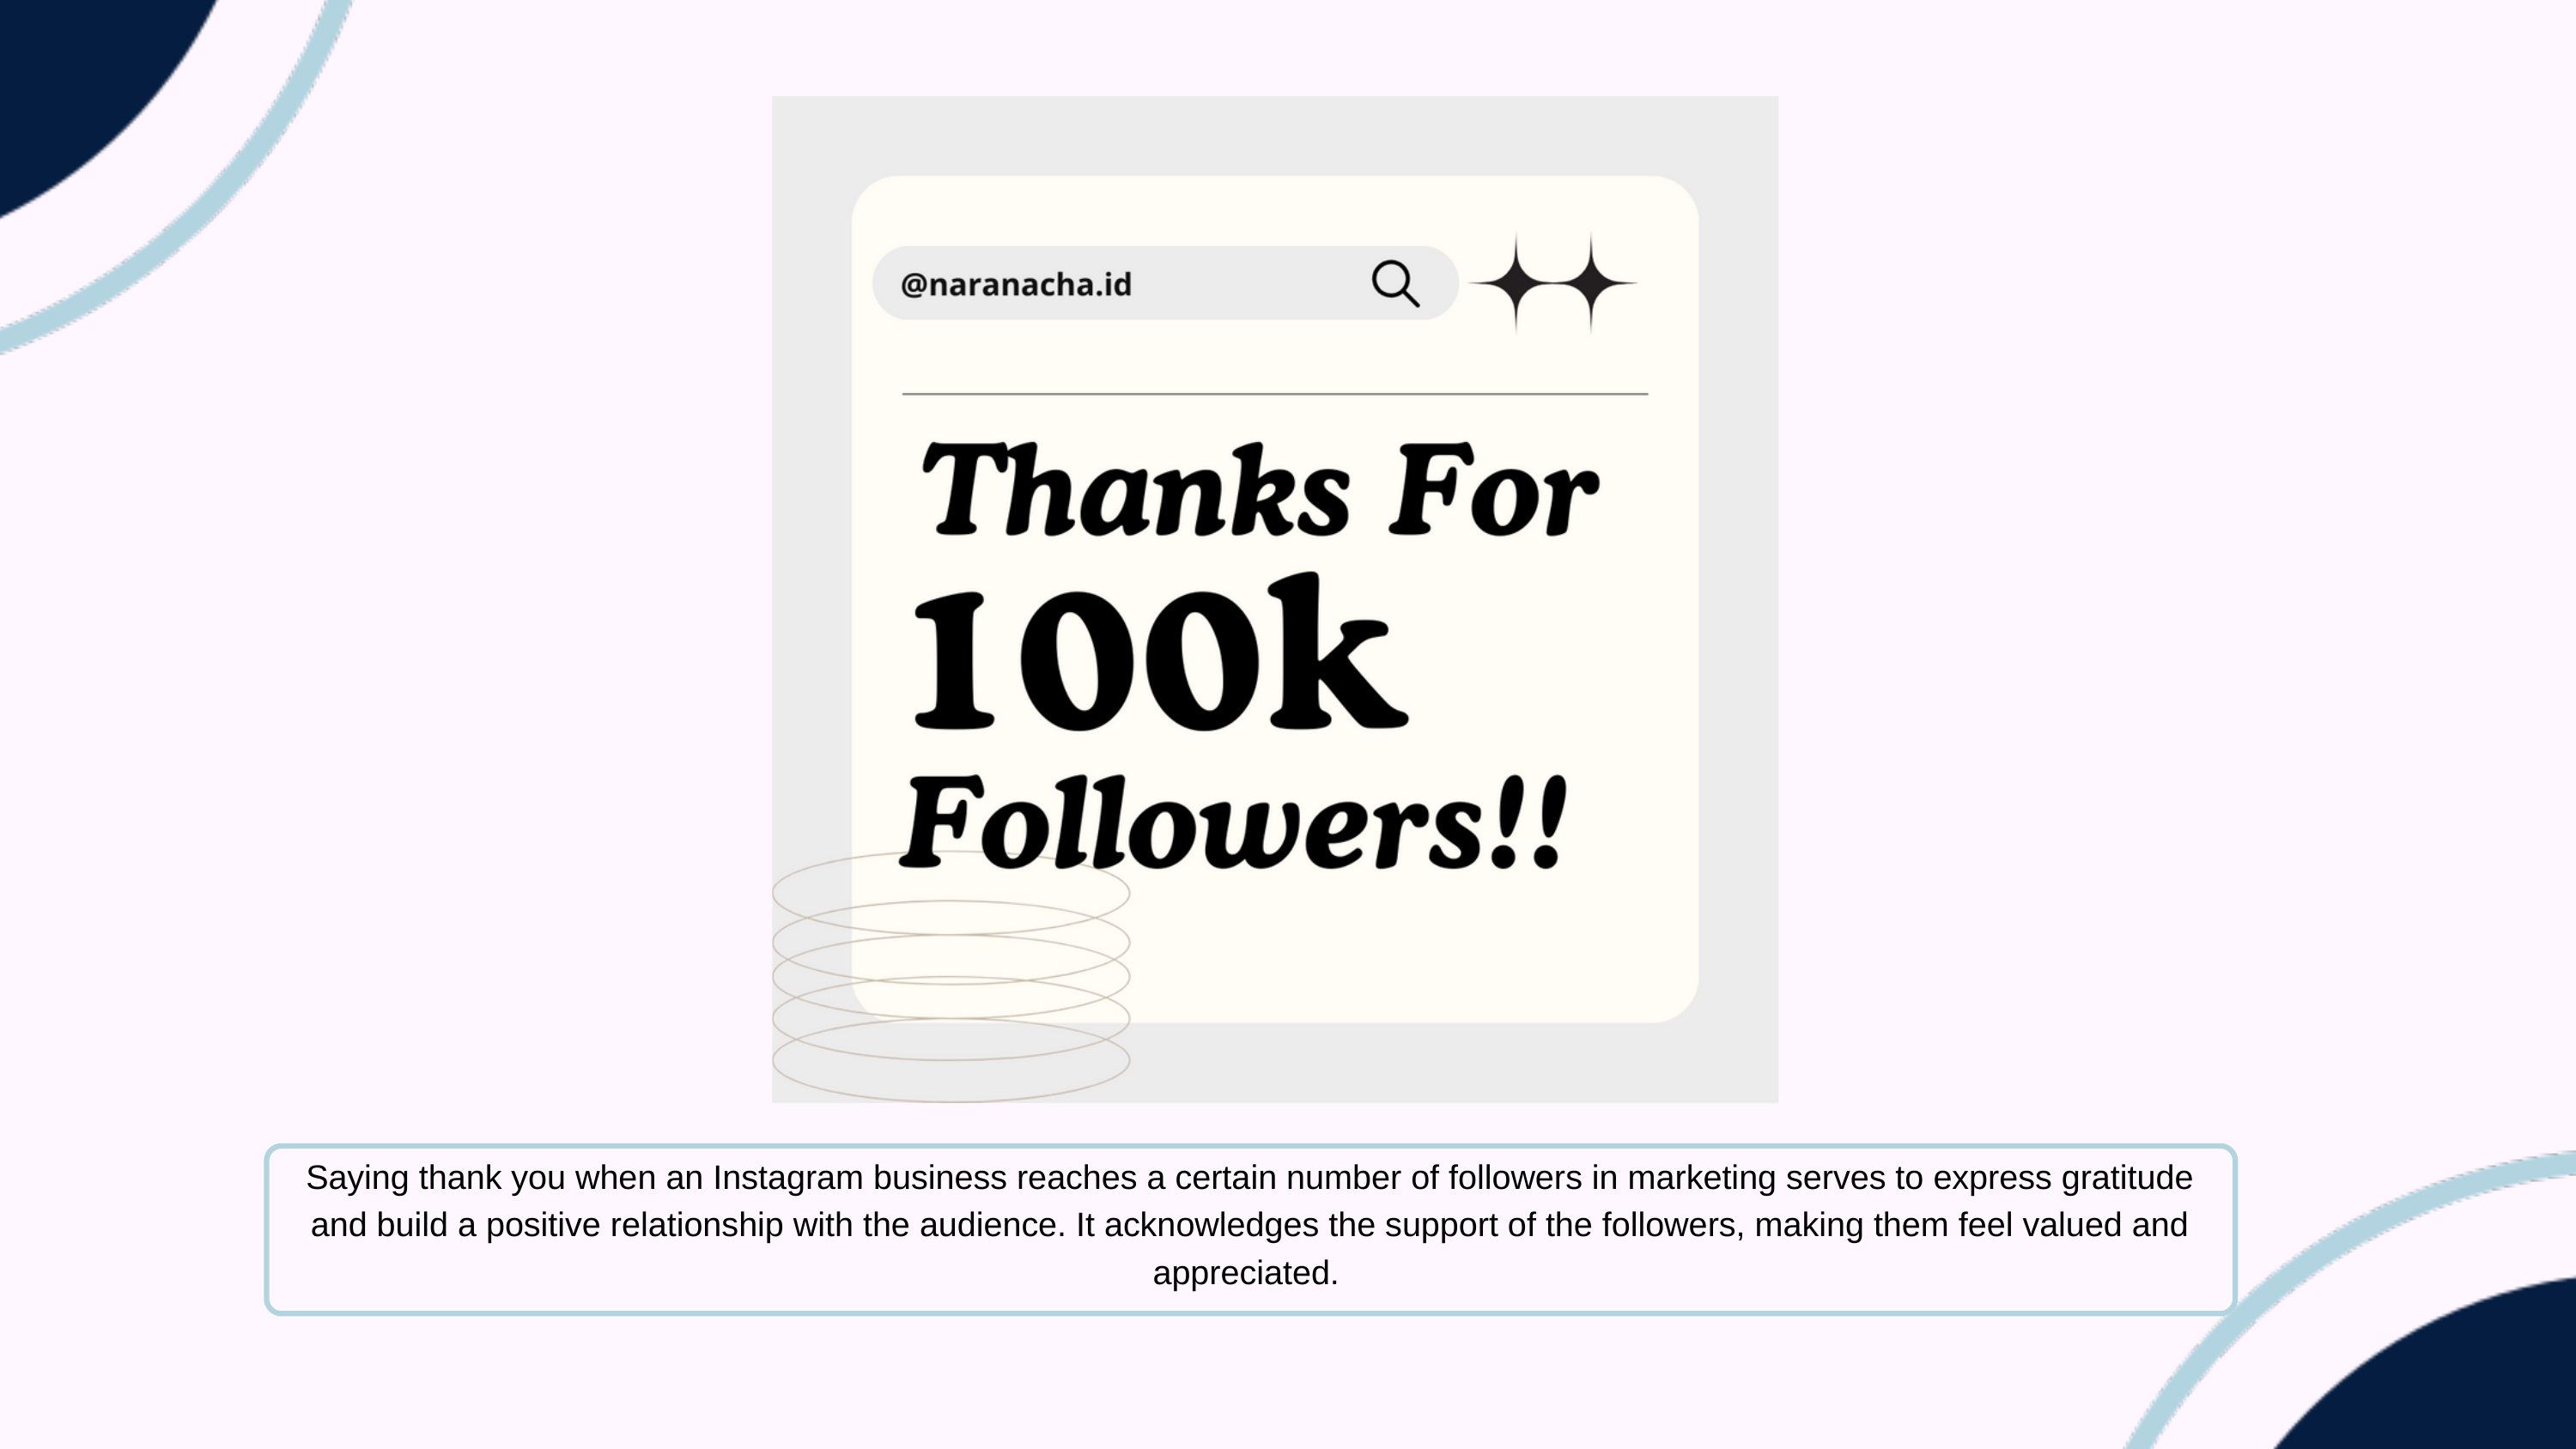

Saying thank you when an Instagram business reaches a certain number of followers in marketing serves to express gratitude and build a positive relationship with the audience. It acknowledges the support of the followers, making them feel valued and appreciated.